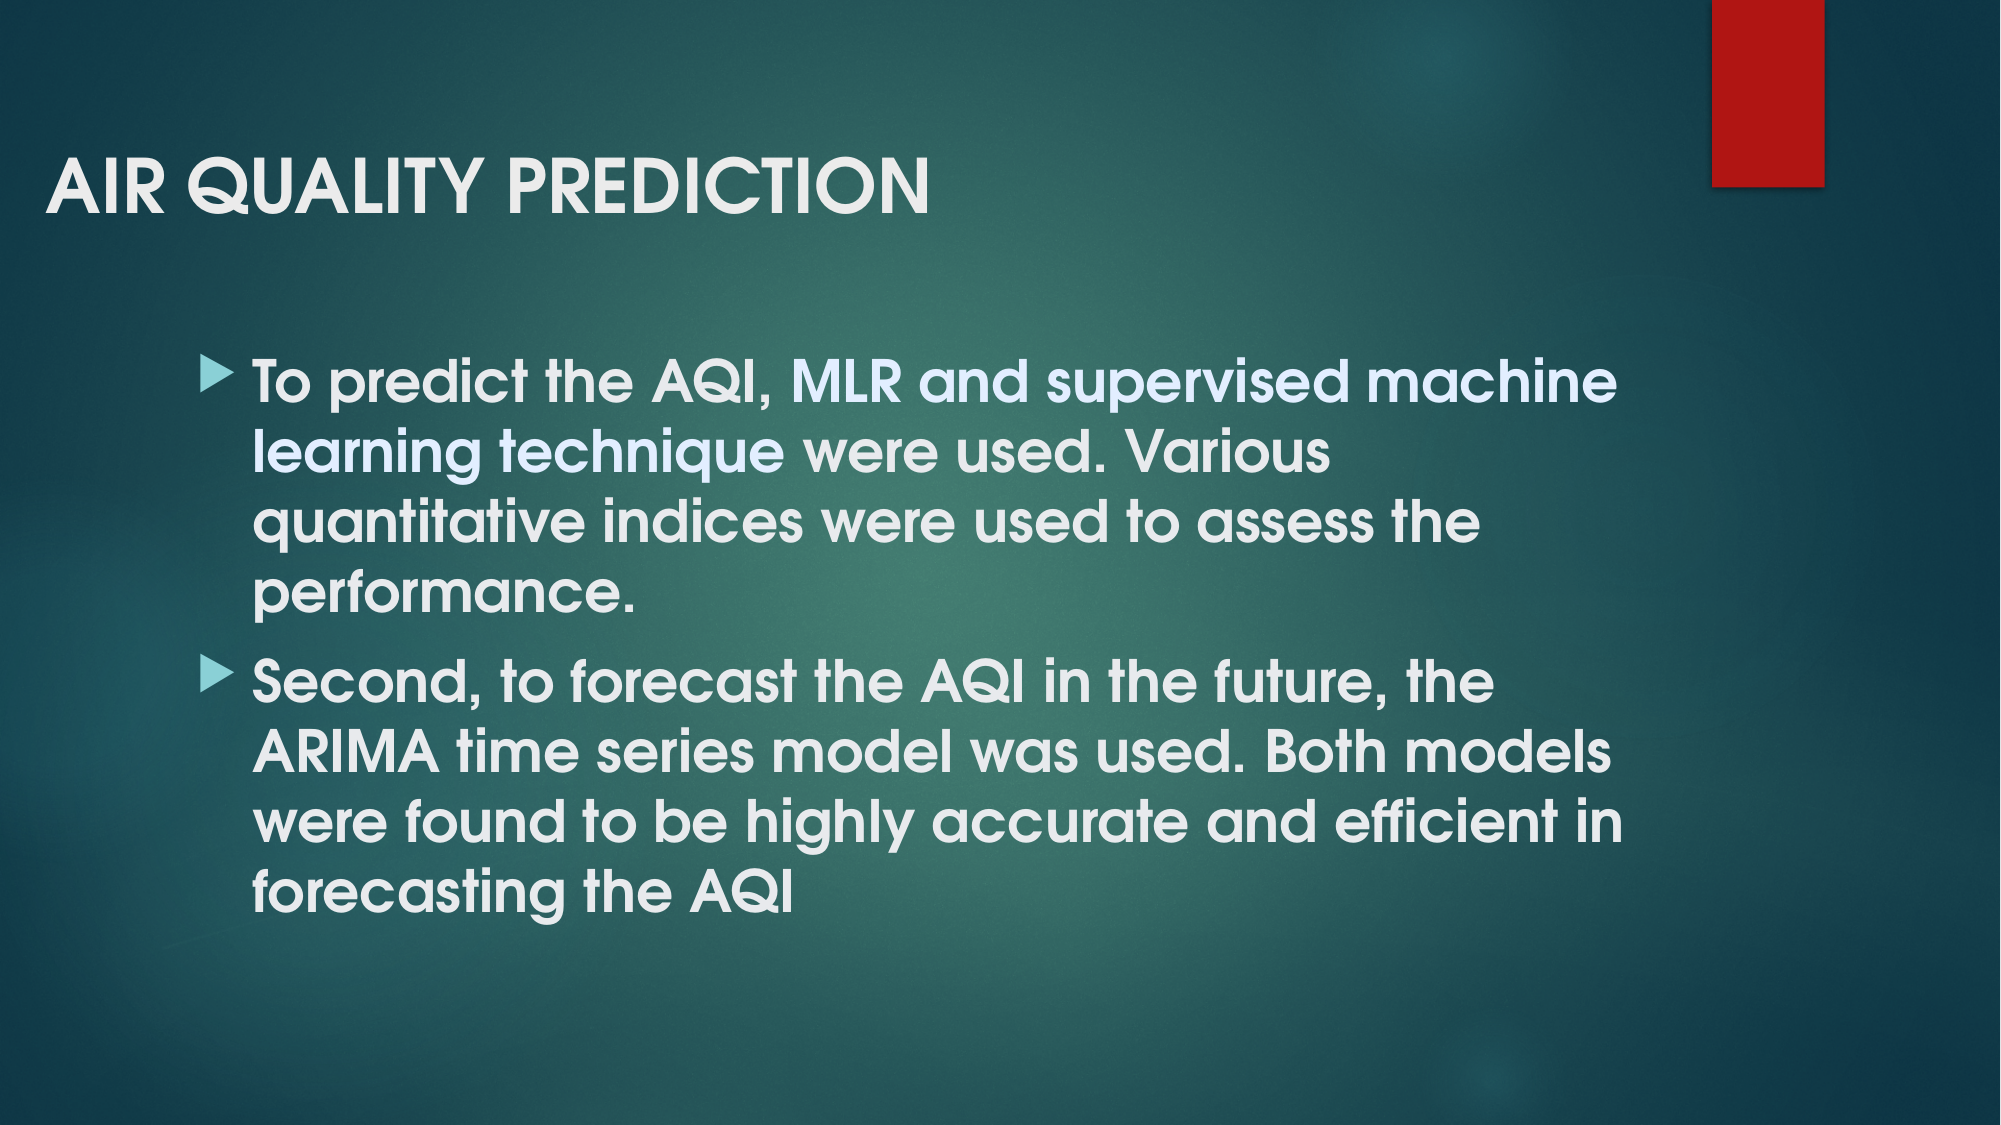

# AIR QUALITY PREDICTION
To predict the AQI, MLR and supervised machine learning technique were used. Various quantitative indices were used to assess the performance.
Second, to forecast the AQI in the future, the ARIMA time series model was used. Both models were found to be highly accurate and efficient in forecasting the AQI